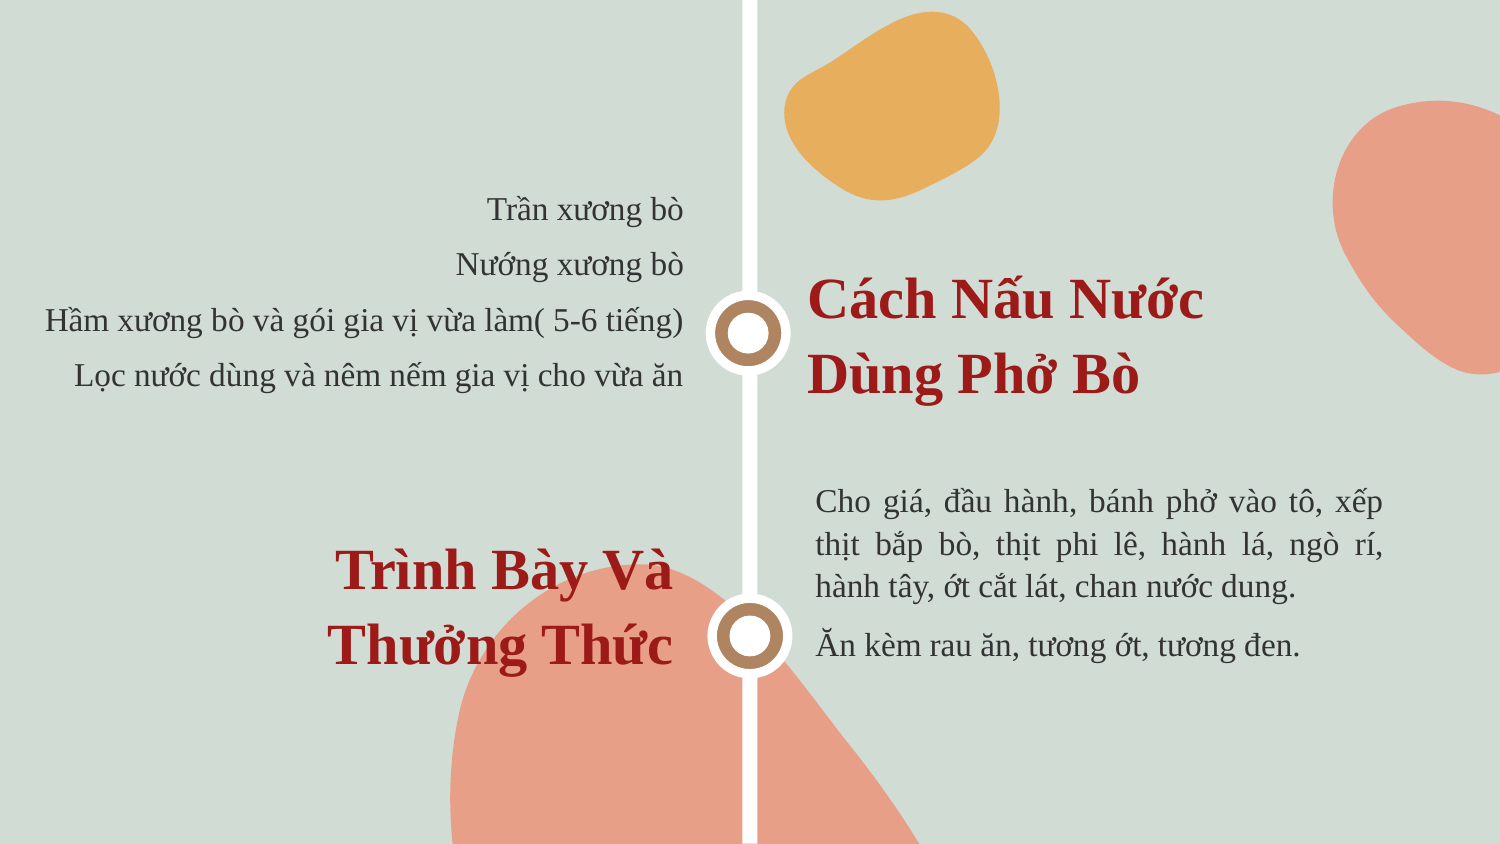

Trần xương bò
Nướng xương bò
Hầm xương bò và gói gia vị vừa làm( 5-6 tiếng)
Lọc nước dùng và nêm nếm gia vị cho vừa ăn

Cách Nấu Nước Dùng Phở Bò

Cho giá, đầu hành, bánh phở vào tô, xếp thịt bắp bò, thịt phi lê, hành lá, ngò rí, hành tây, ớt cắt lát, chan nước dung.
Ăn kèm rau ăn, tương ớt, tương đen.
Trình Bày Và Thưởng Thức